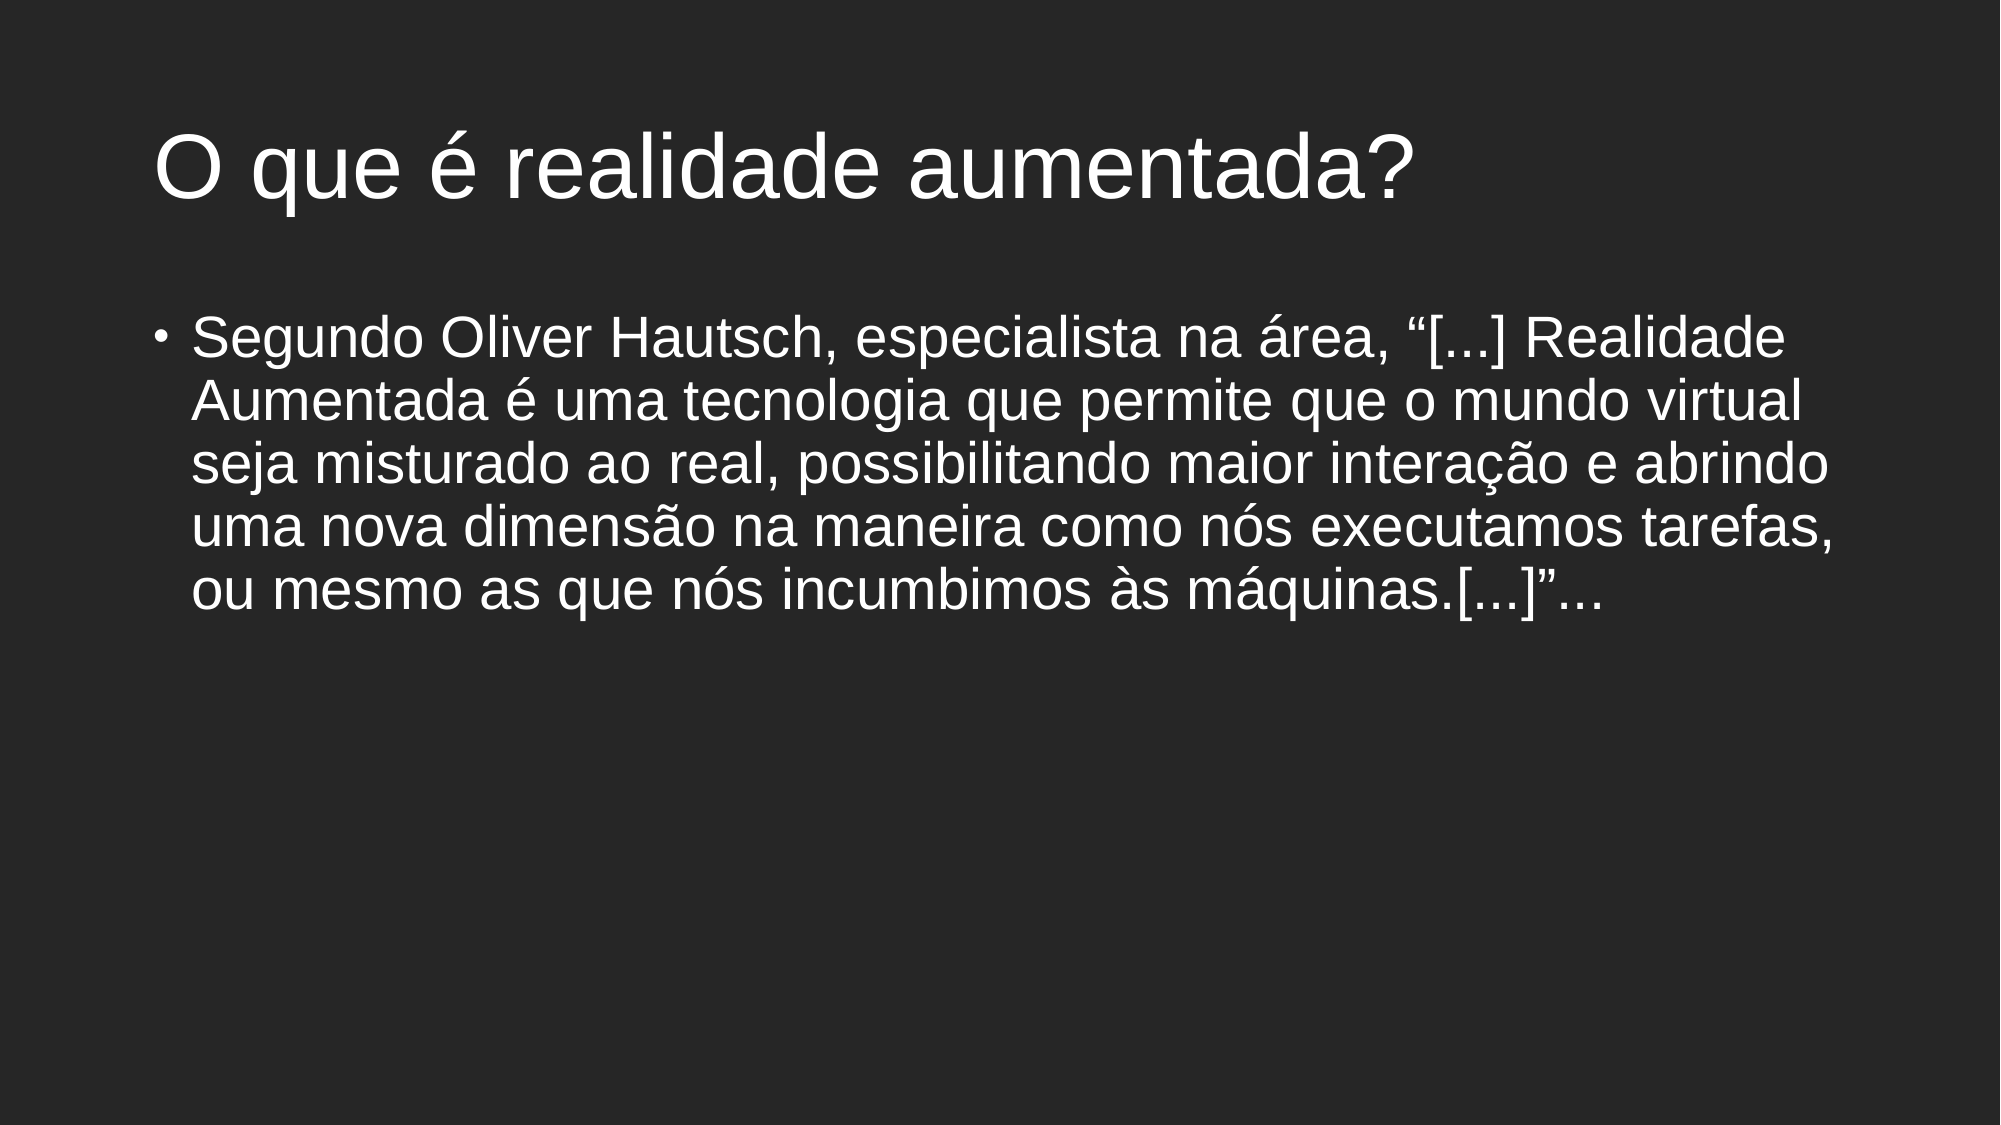

# O que é realidade aumentada?
Segundo Oliver Hautsch, especialista na área, “[...] Realidade Aumentada é uma tecnologia que permite que o mundo virtual seja misturado ao real, possibilitando maior interação e abrindo uma nova dimensão na maneira como nós executamos tarefas, ou mesmo as que nós incumbimos às máquinas.[...]”...